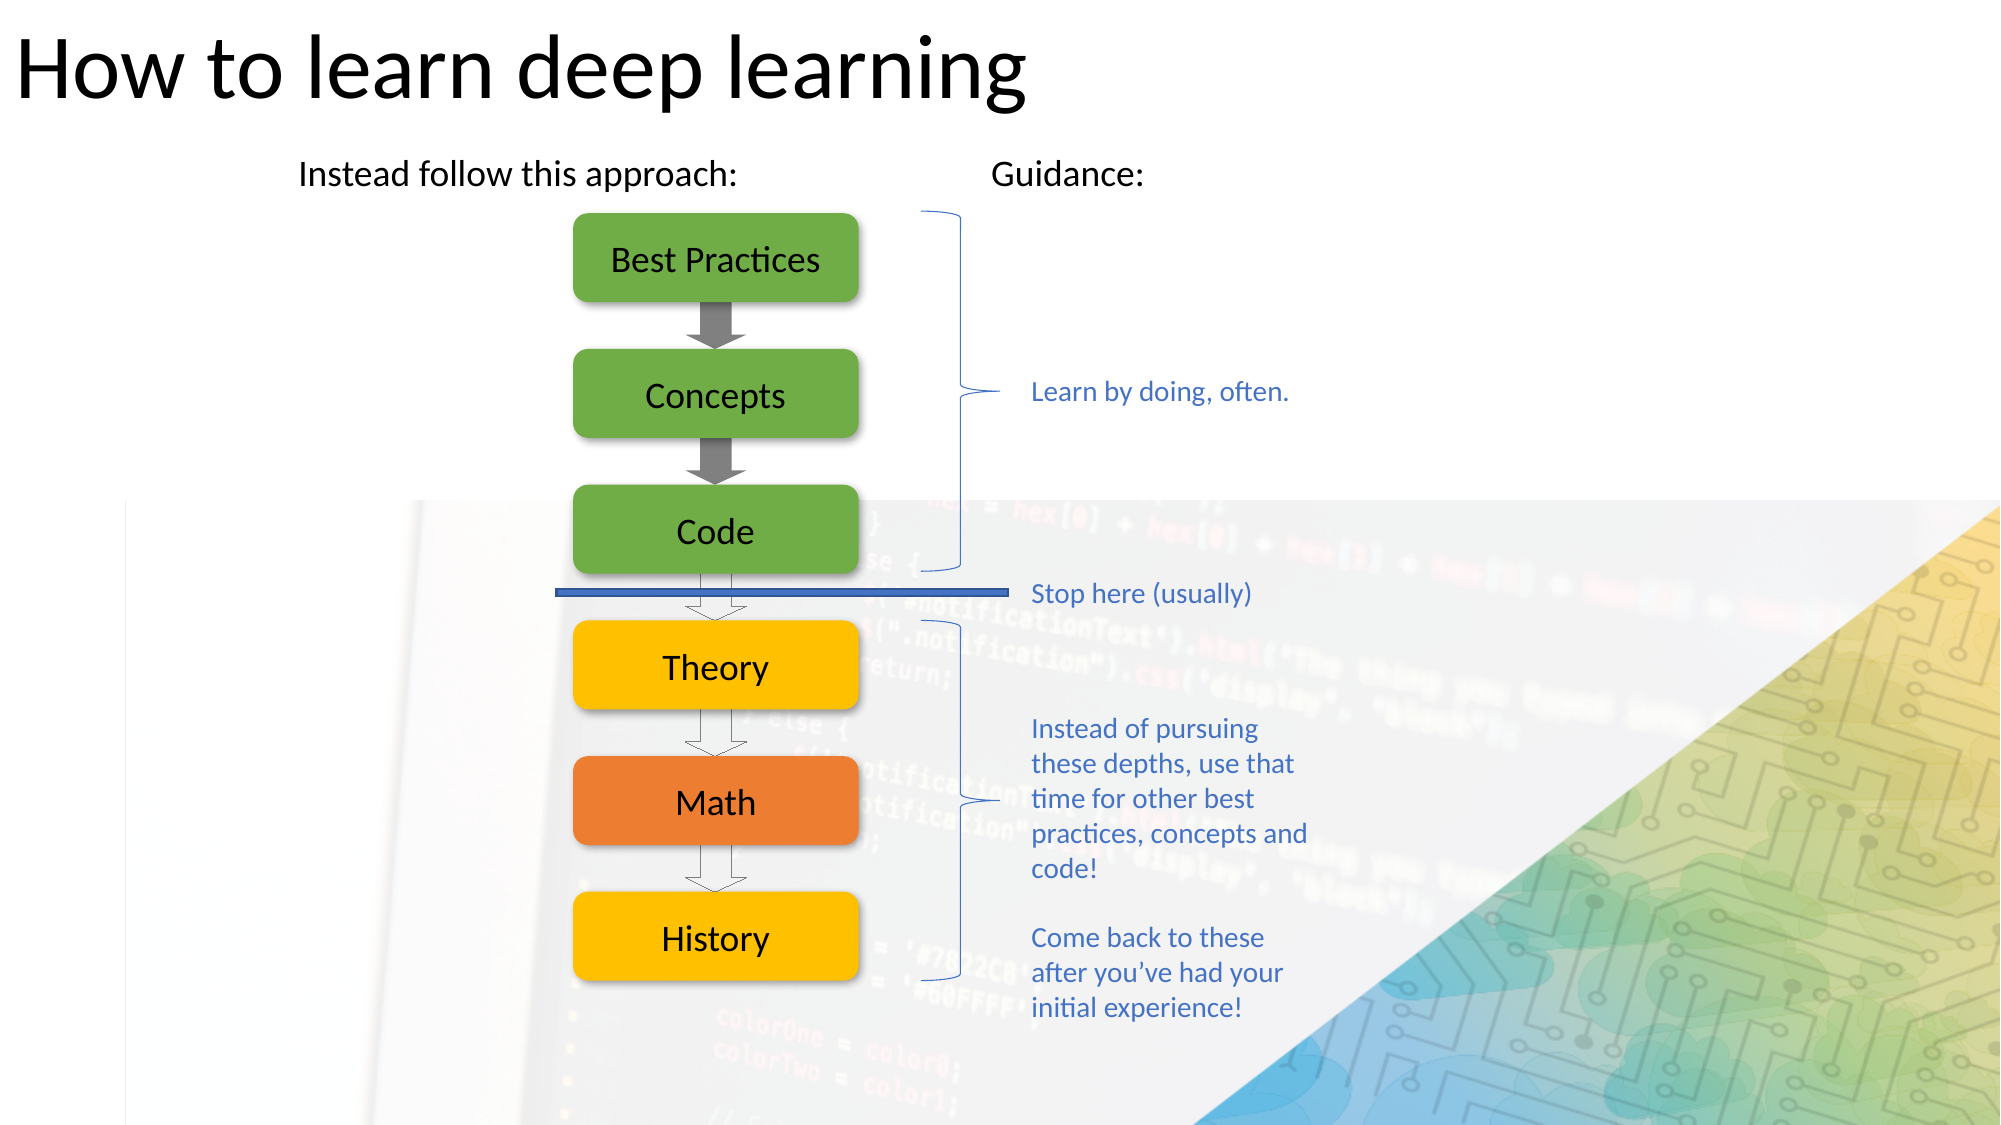

How to learn deep learning
Guidance:
Instead follow this approach:

Learn by doing, often.
Best Practices

Concepts

Code

Theory
Stop here (usually)

Instead of pursuing these depths, use that time for other best practices, concepts and code!

Come back to these after you’ve had your initial experience!

Math

History

Background Research

Prep Session

Capabilities Presentation

Q&A Interview

Additional Documentation & Follow-Up Clarifications